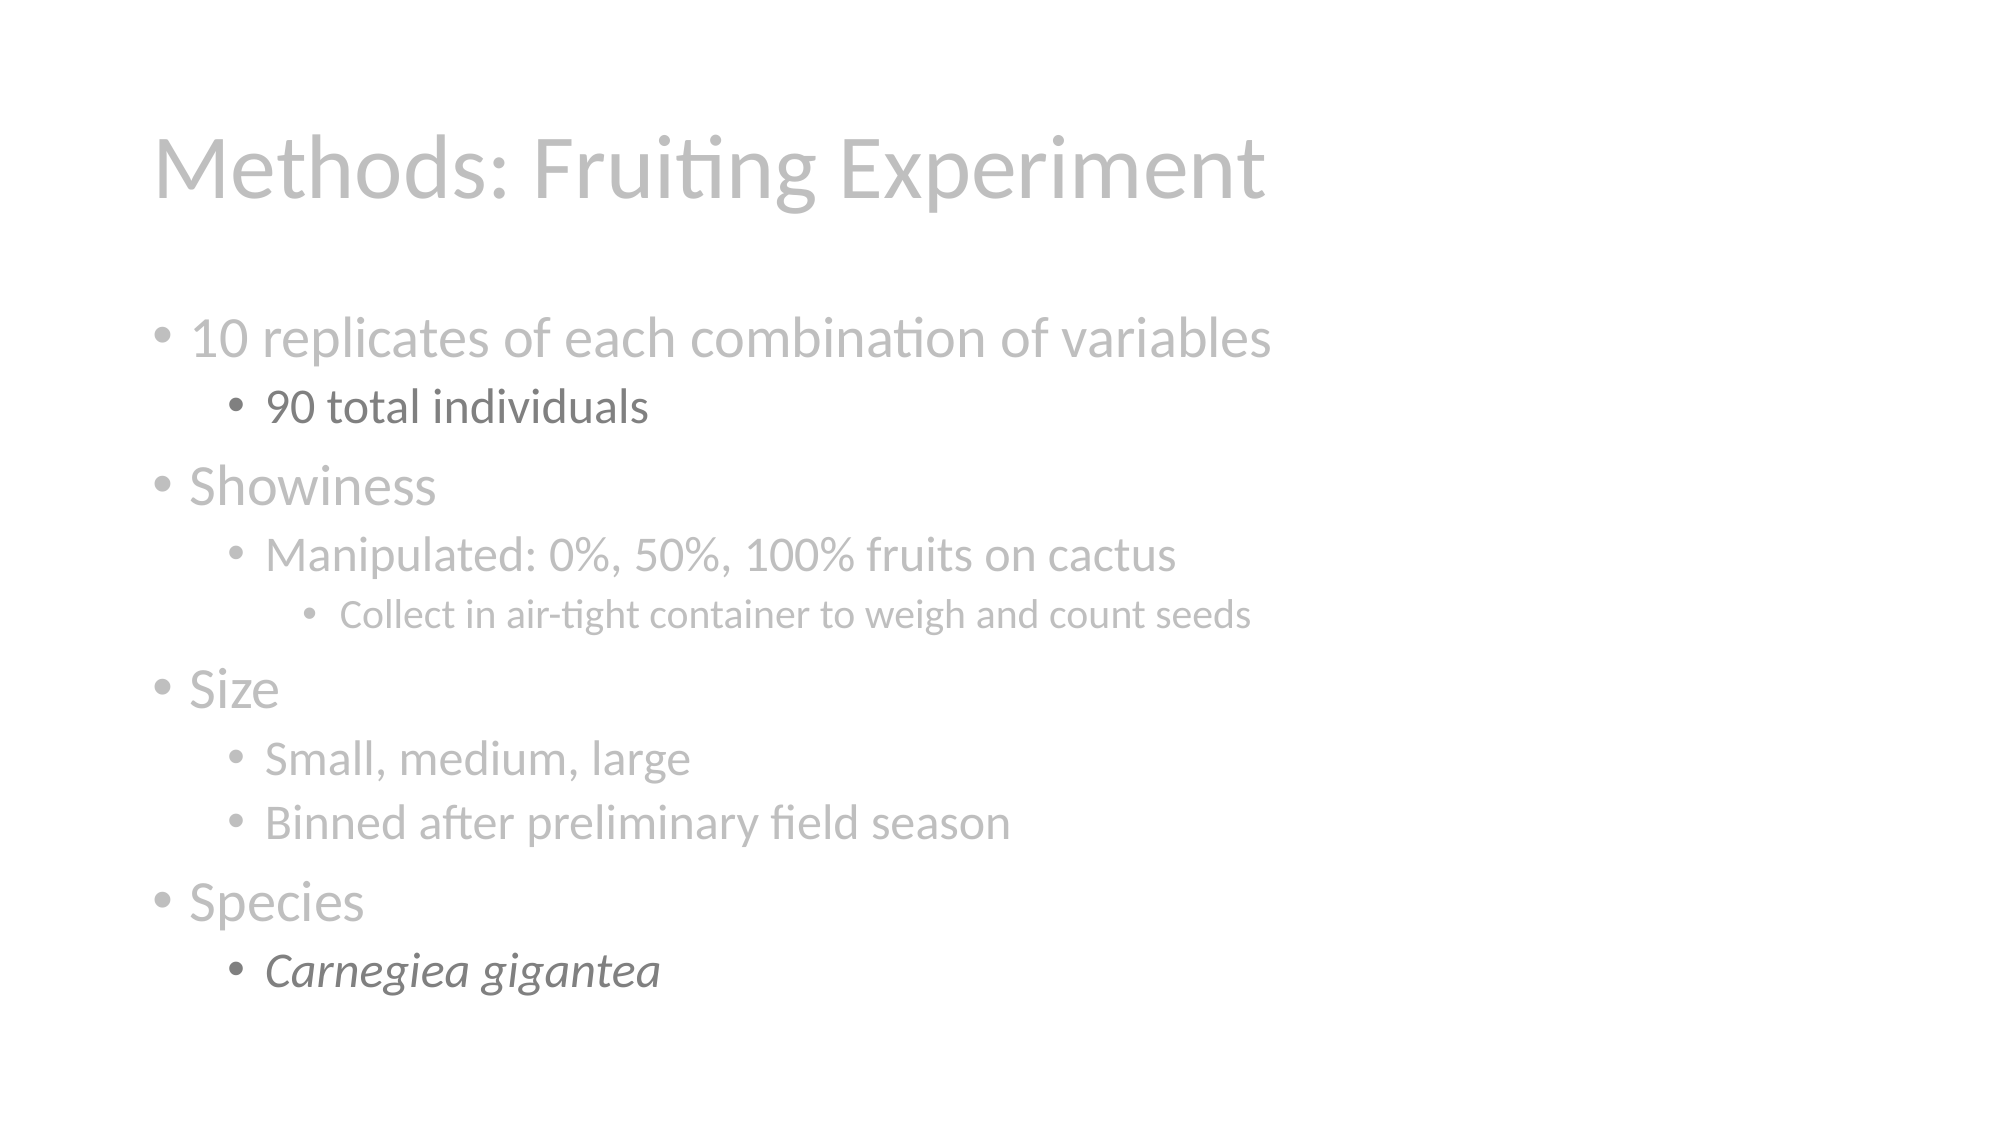

# Methods: Fruiting Experiment
10 replicates of each combination of variables
90 total individuals
Showiness
Manipulated: 0%, 50%, 100% fruits on cactus
Collect in air-tight container to weigh and count seeds
Size
Small, medium, large
Binned after preliminary field season
Species
Carnegiea gigantea